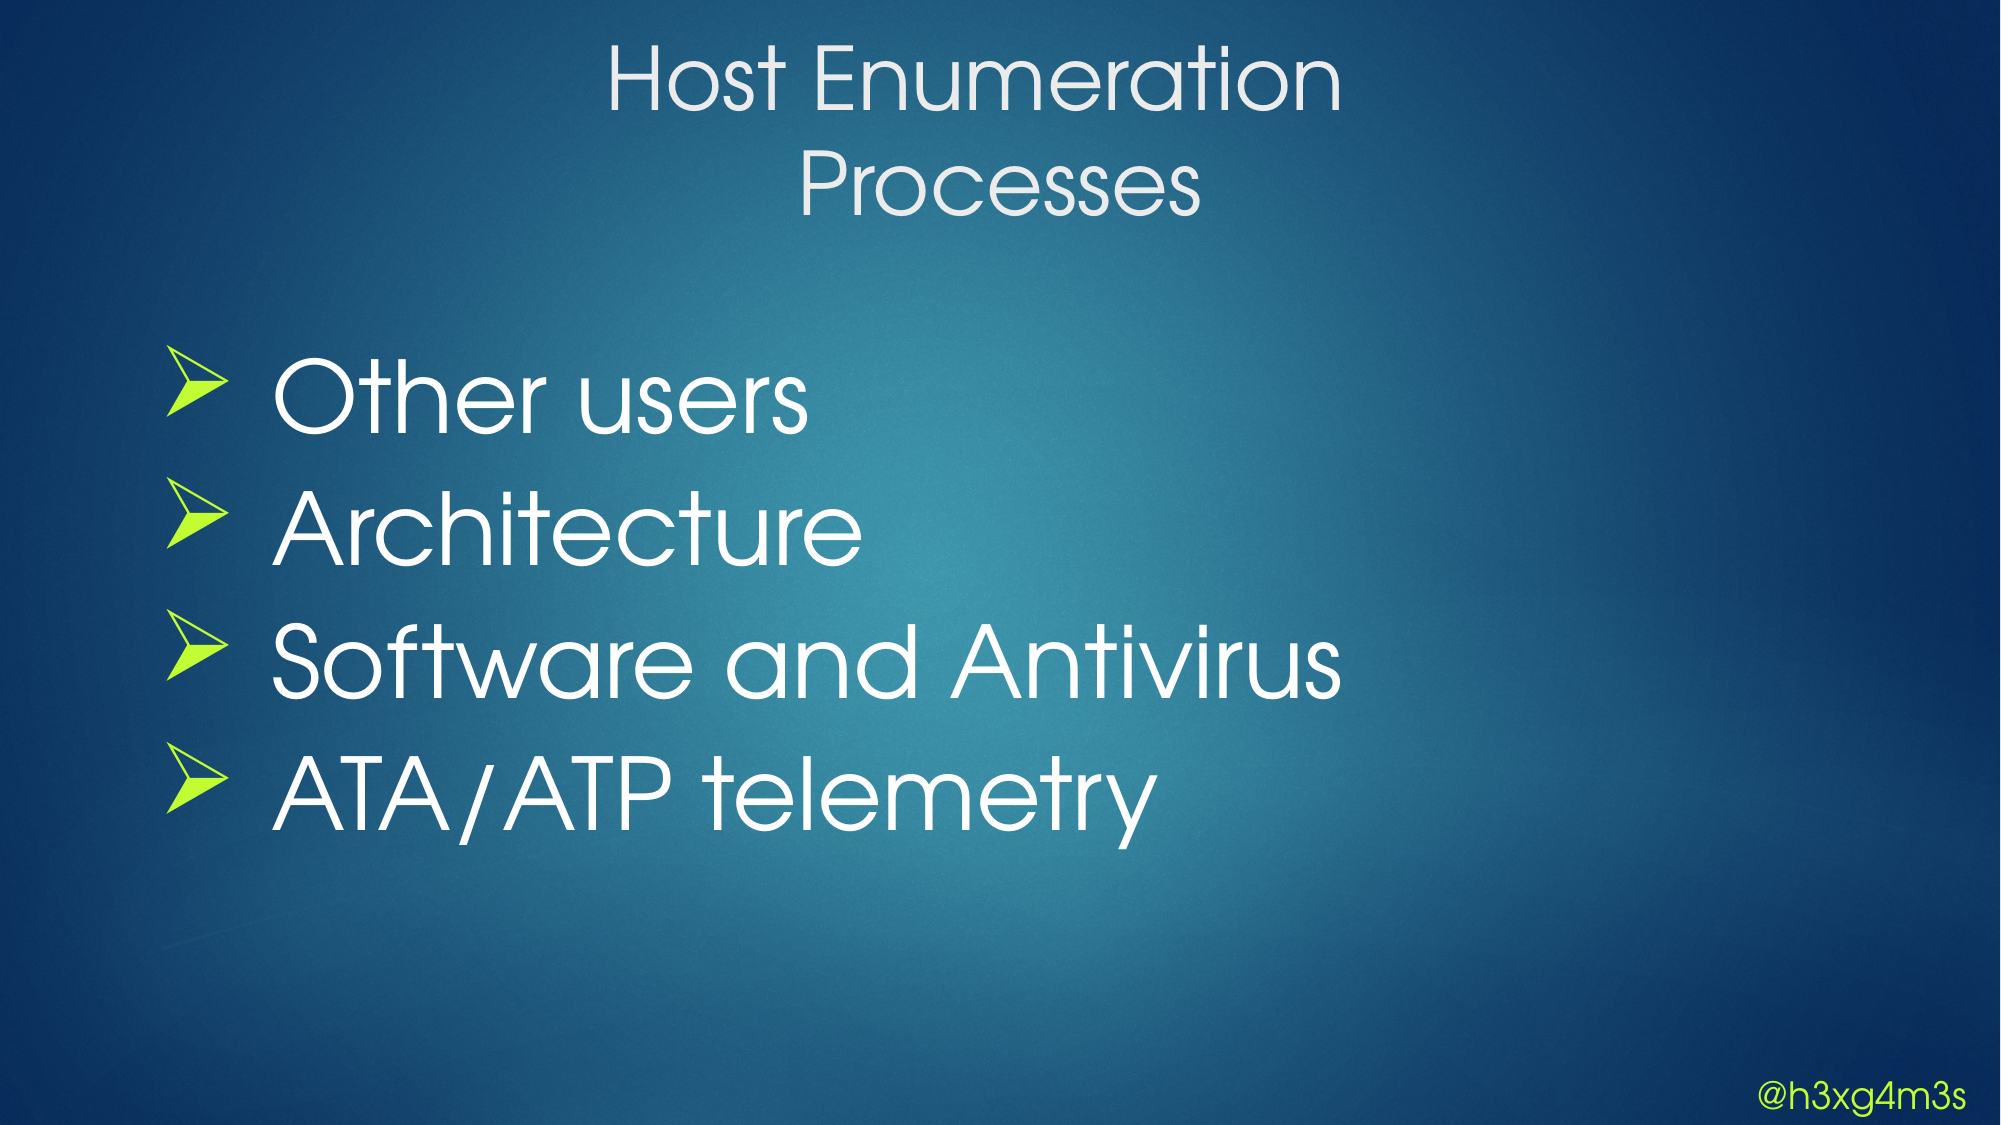

Host Enumeration
Processes
Other users
Architecture
Software and Antivirus
ATA/ATP telemetry
@h3xg4m3s